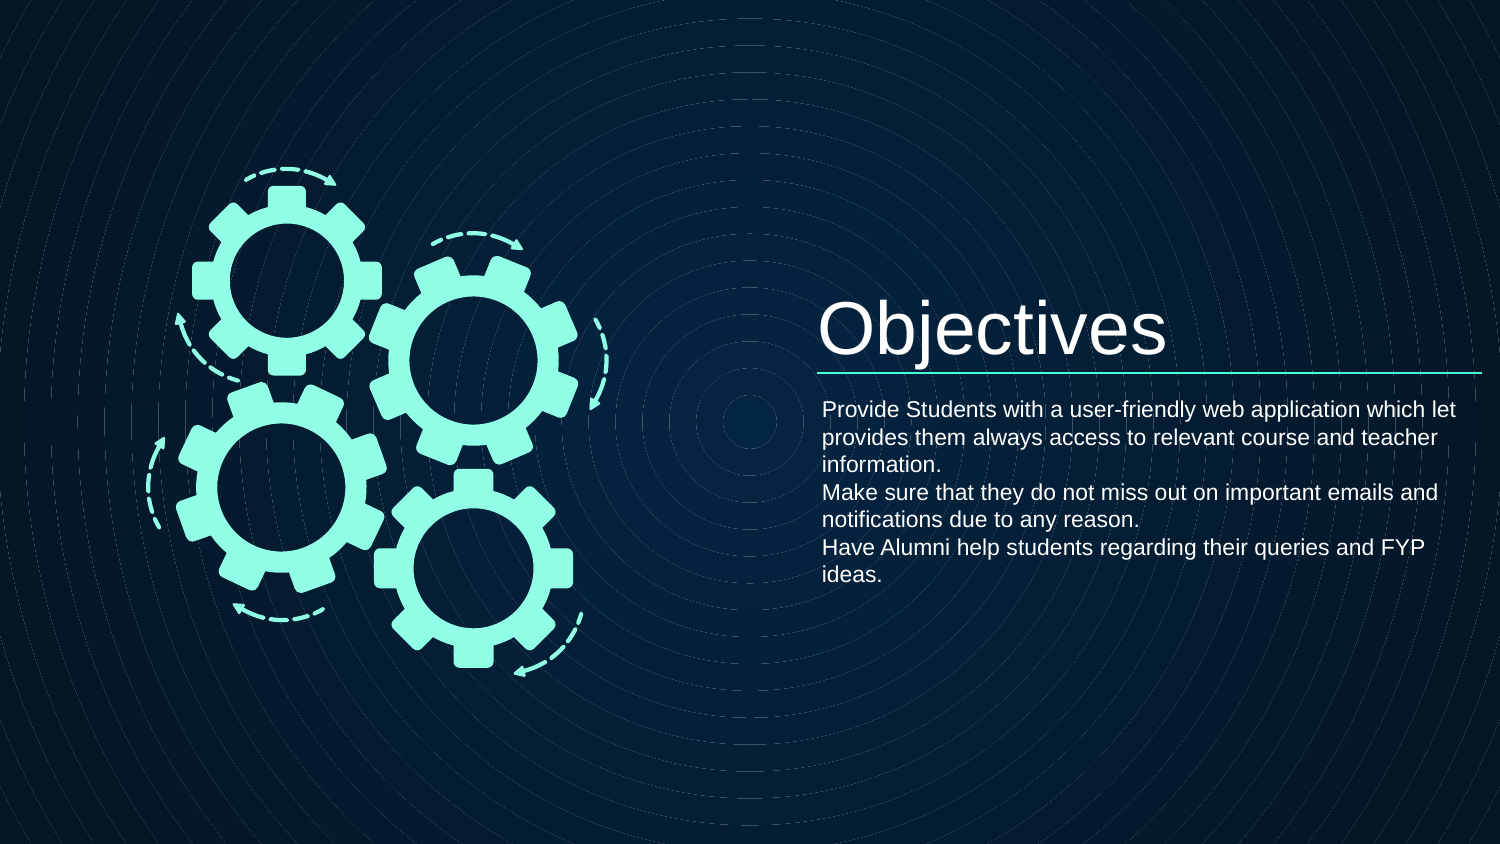

# Objectives
Provide Students with a user-friendly web application which let provides them always access to relevant course and teacher information.
Make sure that they do not miss out on important emails and notifications due to any reason.
Have Alumni help students regarding their queries and FYP ideas.